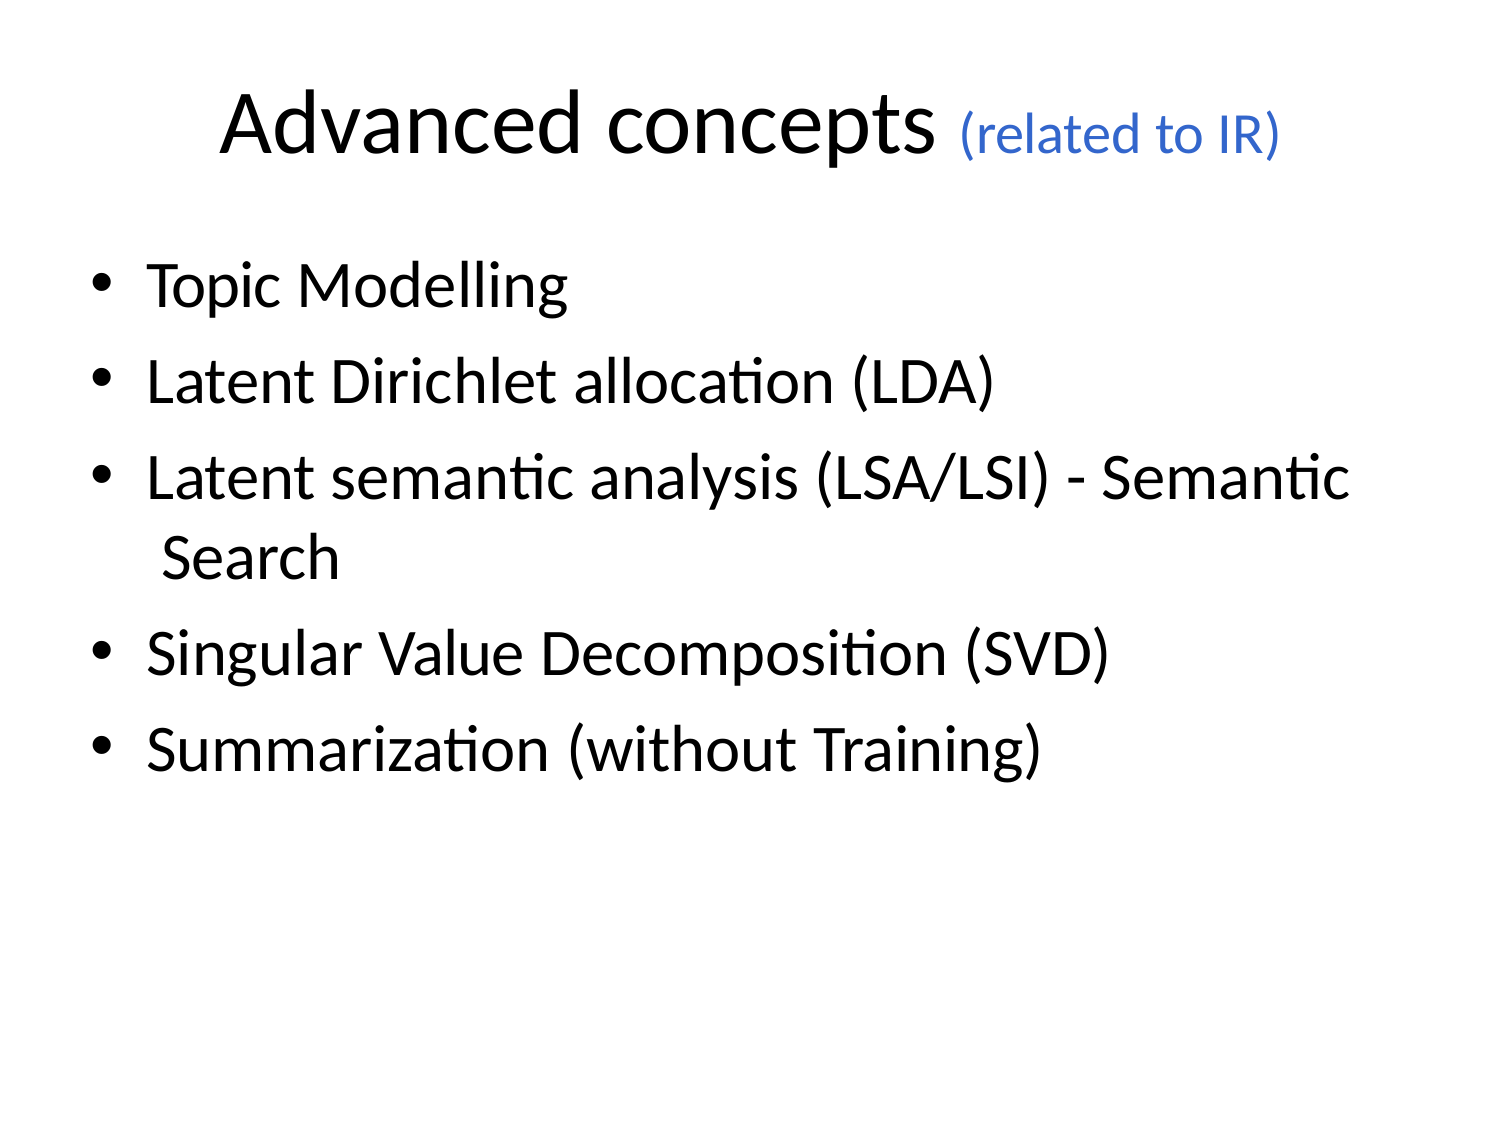

# Advanced concepts (related to IR)
Topic Modelling
Latent Dirichlet allocation (LDA)
Latent semantic analysis (LSA/LSI) - Semantic  Search
Singular Value Decomposition (SVD)
Summarization (without Training)